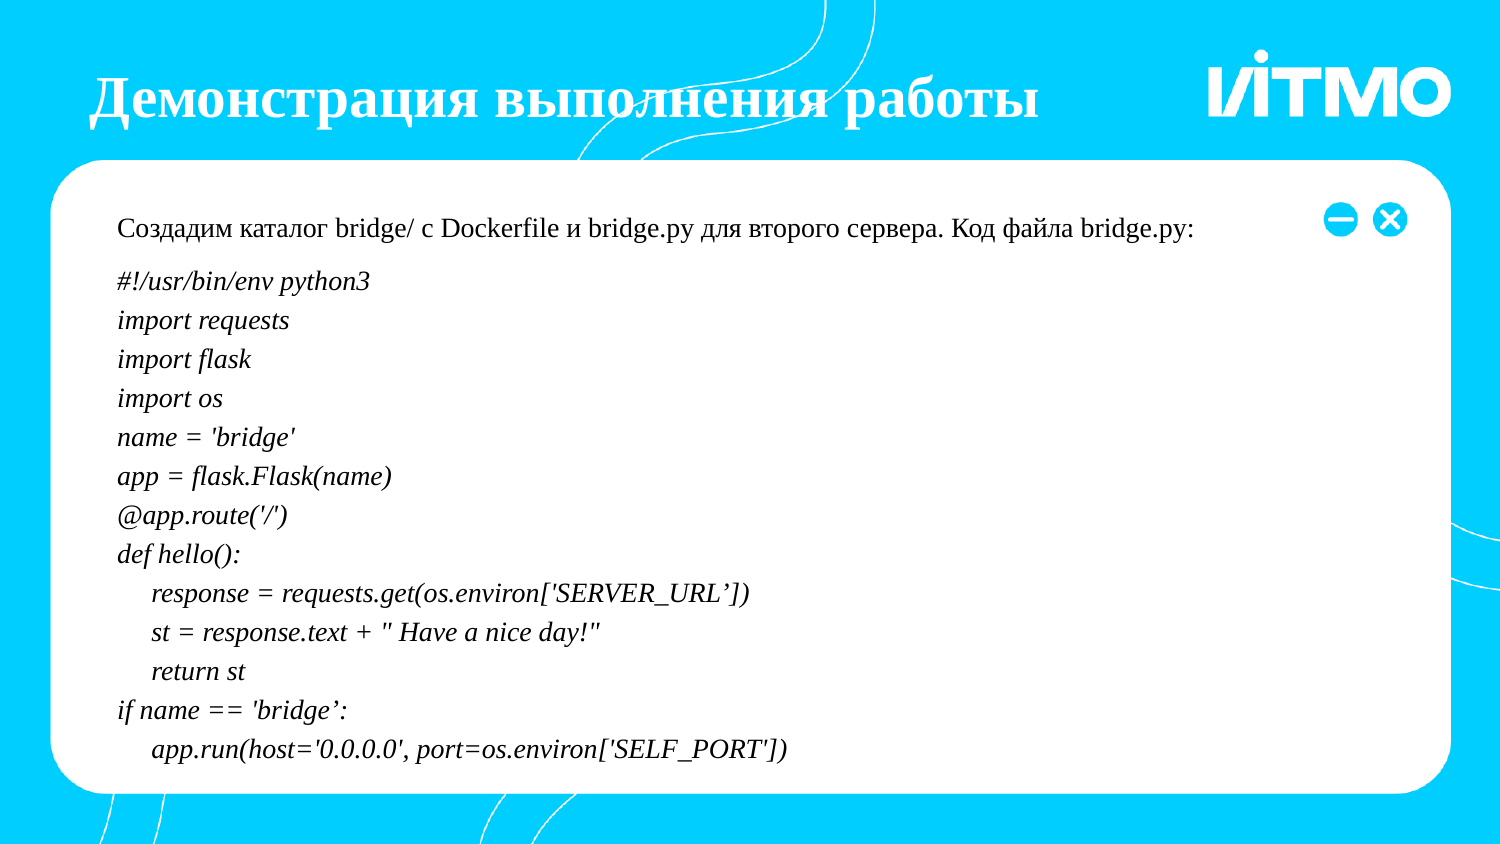

Демонстрация выполнения работы
# Создадим каталог bridge/ с Dockerfile и bridge.py для второго сервера. Код файла bridge.py:
#!/usr/bin/env python3
import requests
import flask
import os
name = 'bridge'
app = flask.Flask(name)
@app.route('/')
def hello():
	response = requests.get(os.environ['SERVER_URL’])
	st = response.text + " Have a nice day!"
	return st
if name == 'bridge’:
	app.run(host='0.0.0.0', port=os.environ['SELF_PORT'])